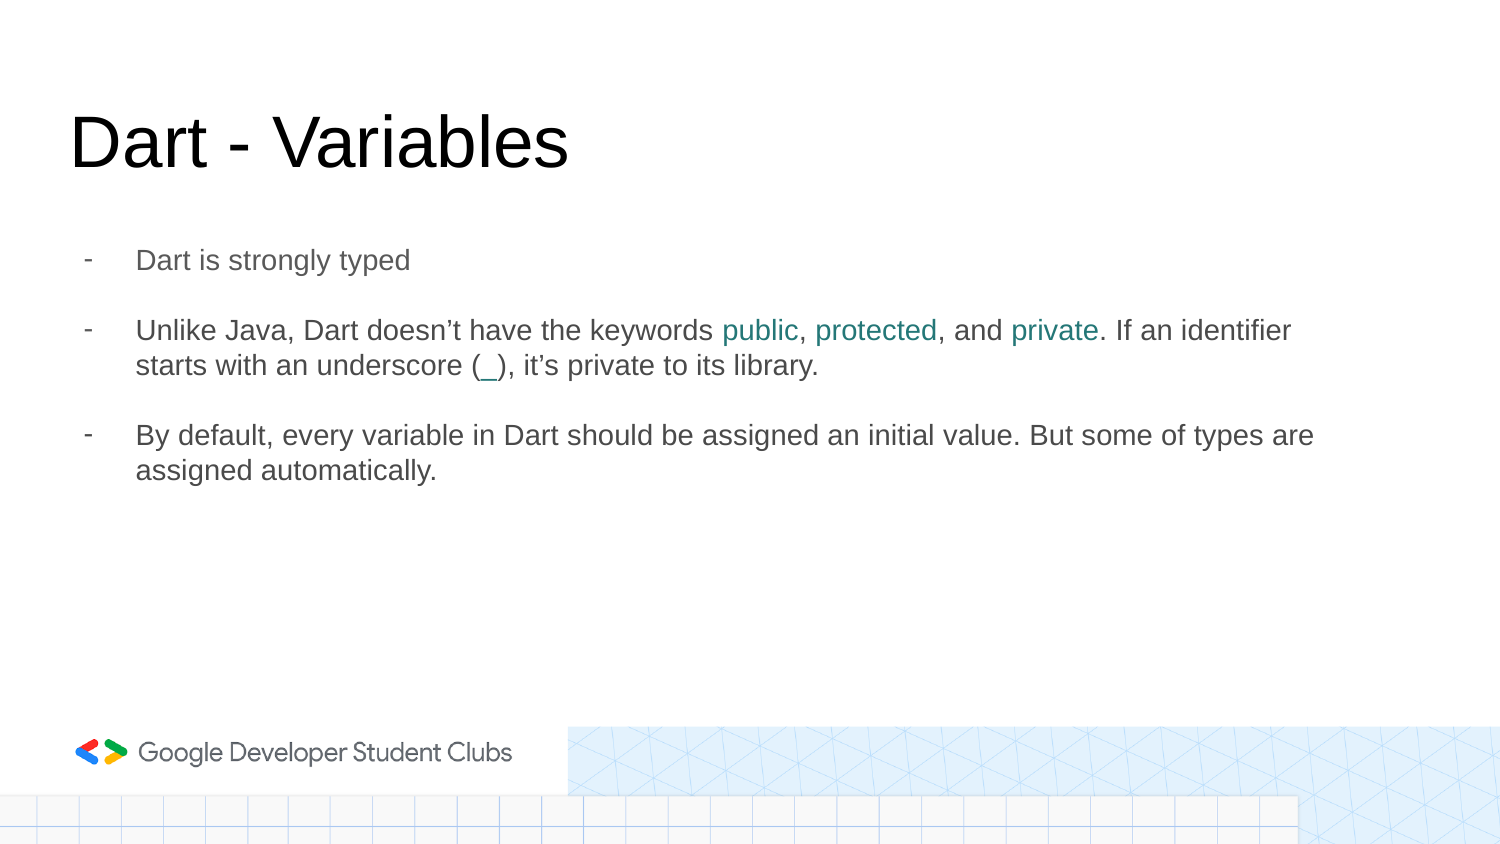

# Dart - Variables
Dart is strongly typed

Unlike Java, Dart doesn’t have the keywords public, protected, and private. If an identifier starts with an underscore (_), it’s private to its library.

By default, every variable in Dart should be assigned an initial value. But some of types are assigned automatically.